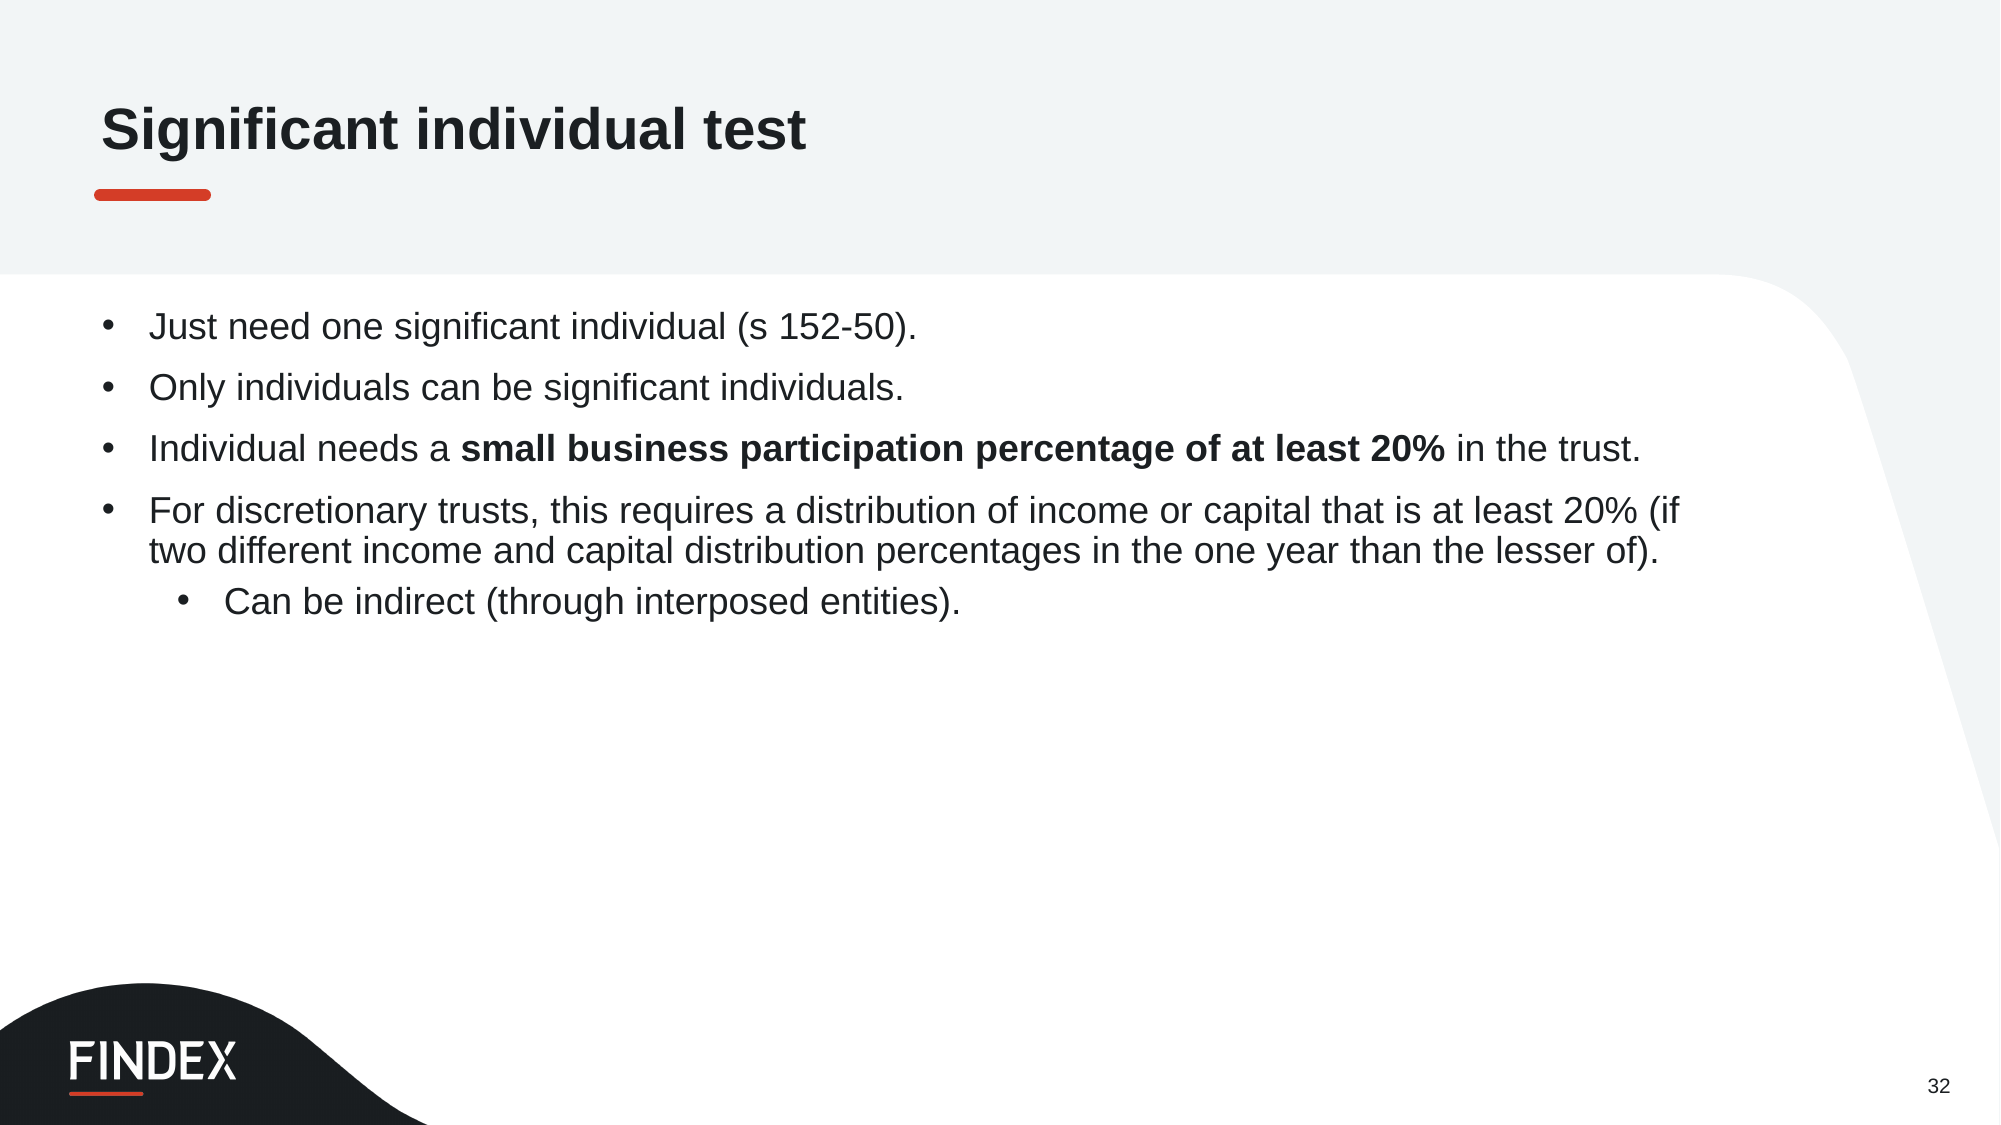

Significant individual test
Just need one significant individual (s 152-50).
Only individuals can be significant individuals.
Individual needs a small business participation percentage of at least 20% in the trust.
For discretionary trusts, this requires a distribution of income or capital that is at least 20% (if two different income and capital distribution percentages in the one year than the lesser of).
Can be indirect (through interposed entities).